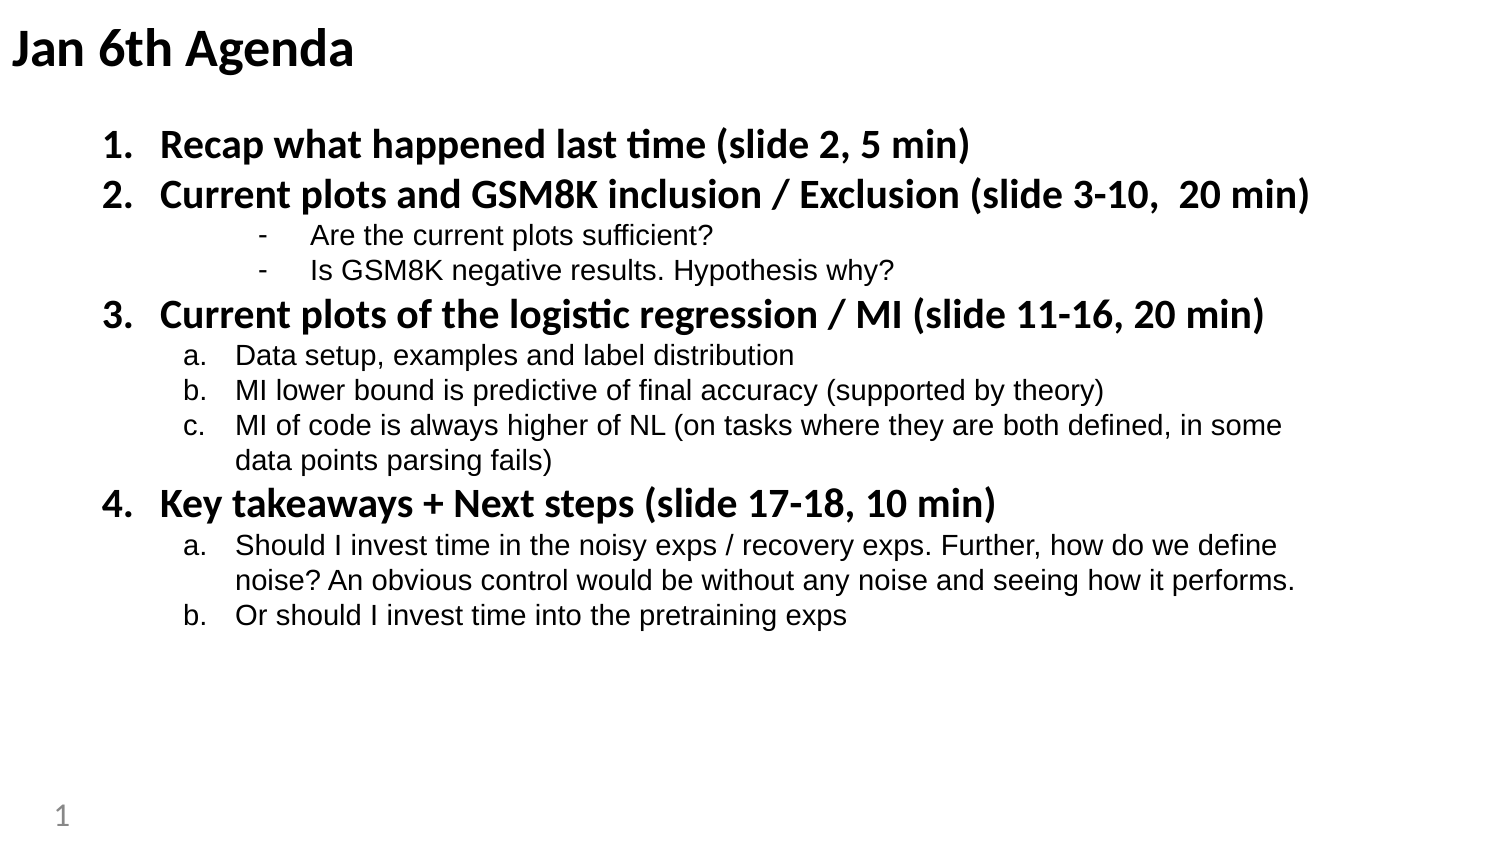

# Jan 6th Agenda
Recap what happened last time (slide 2, 5 min)
Current plots and GSM8K inclusion / Exclusion (slide 3-10,  20 min)
Are the current plots sufficient?
Is GSM8K negative results. Hypothesis why?
Current plots of the logistic regression / MI (slide 11-16, 20 min)
Data setup, examples and label distribution
MI lower bound is predictive of final accuracy (supported by theory)
MI of code is always higher of NL (on tasks where they are both defined, in some data points parsing fails)
Key takeaways + Next steps (slide 17-18, 10 min)
Should I invest time in the noisy exps / recovery exps. Further, how do we define noise? An obvious control would be without any noise and seeing how it performs.
Or should I invest time into the pretraining exps
1